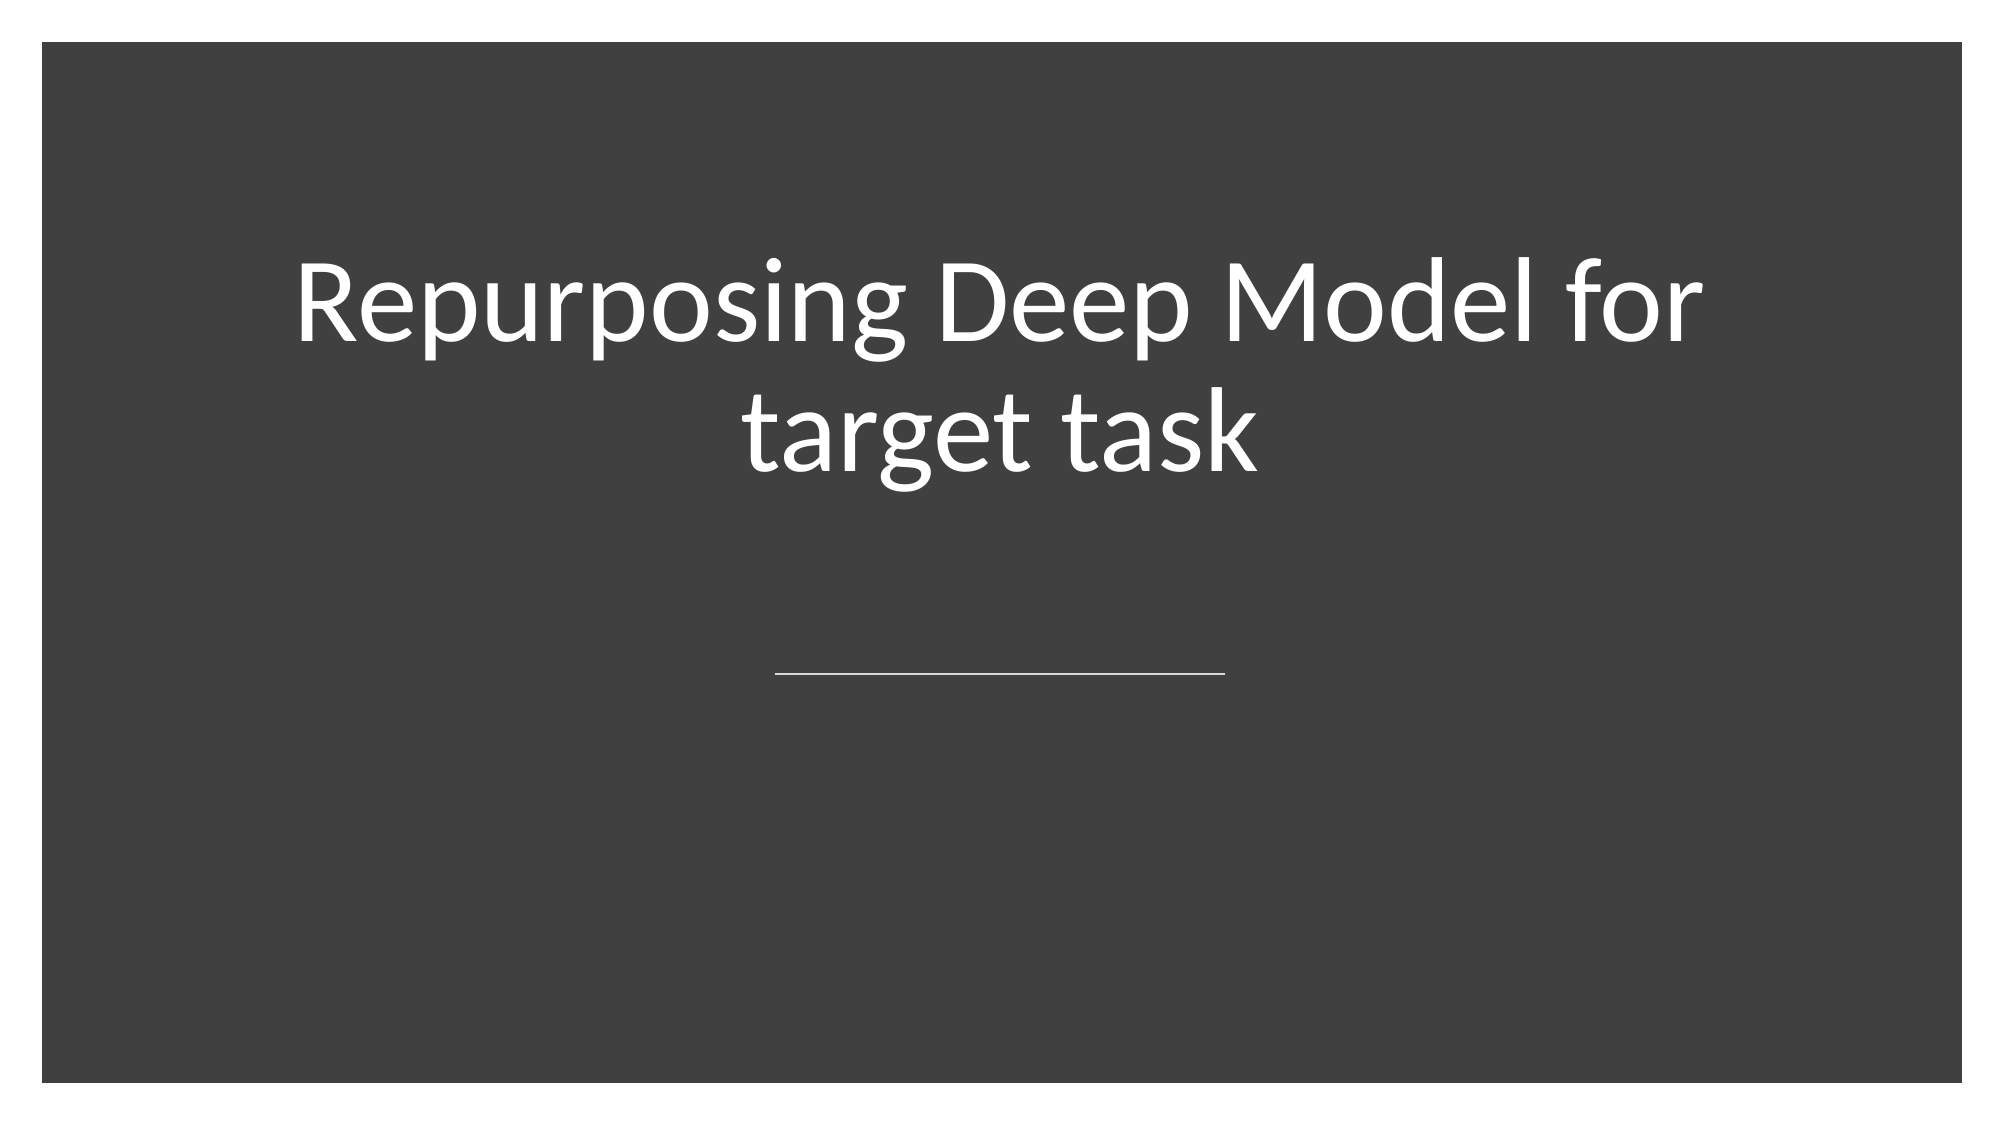

# Repurposing Deep Model for target task